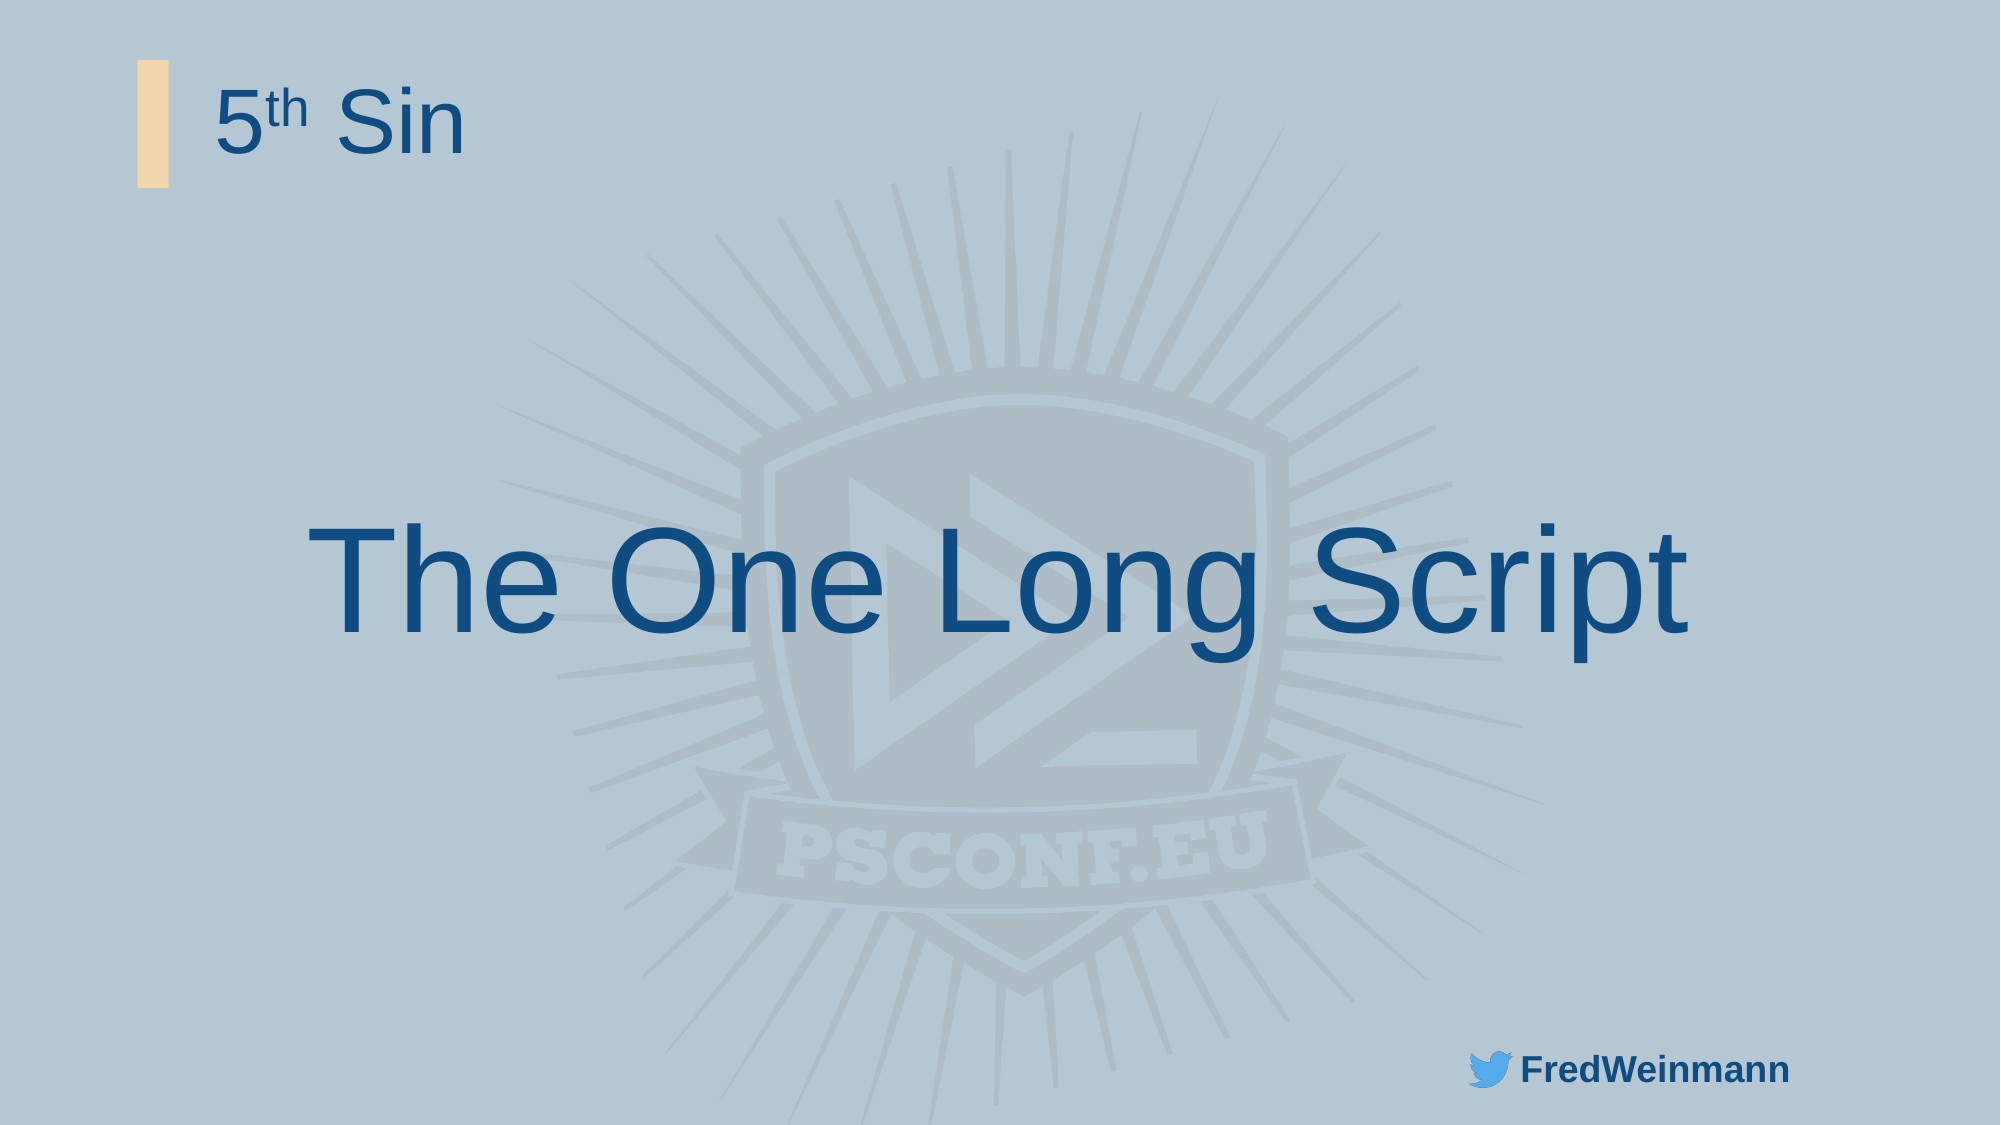

# 5th Sin
The One Long Script
FredWeinmann